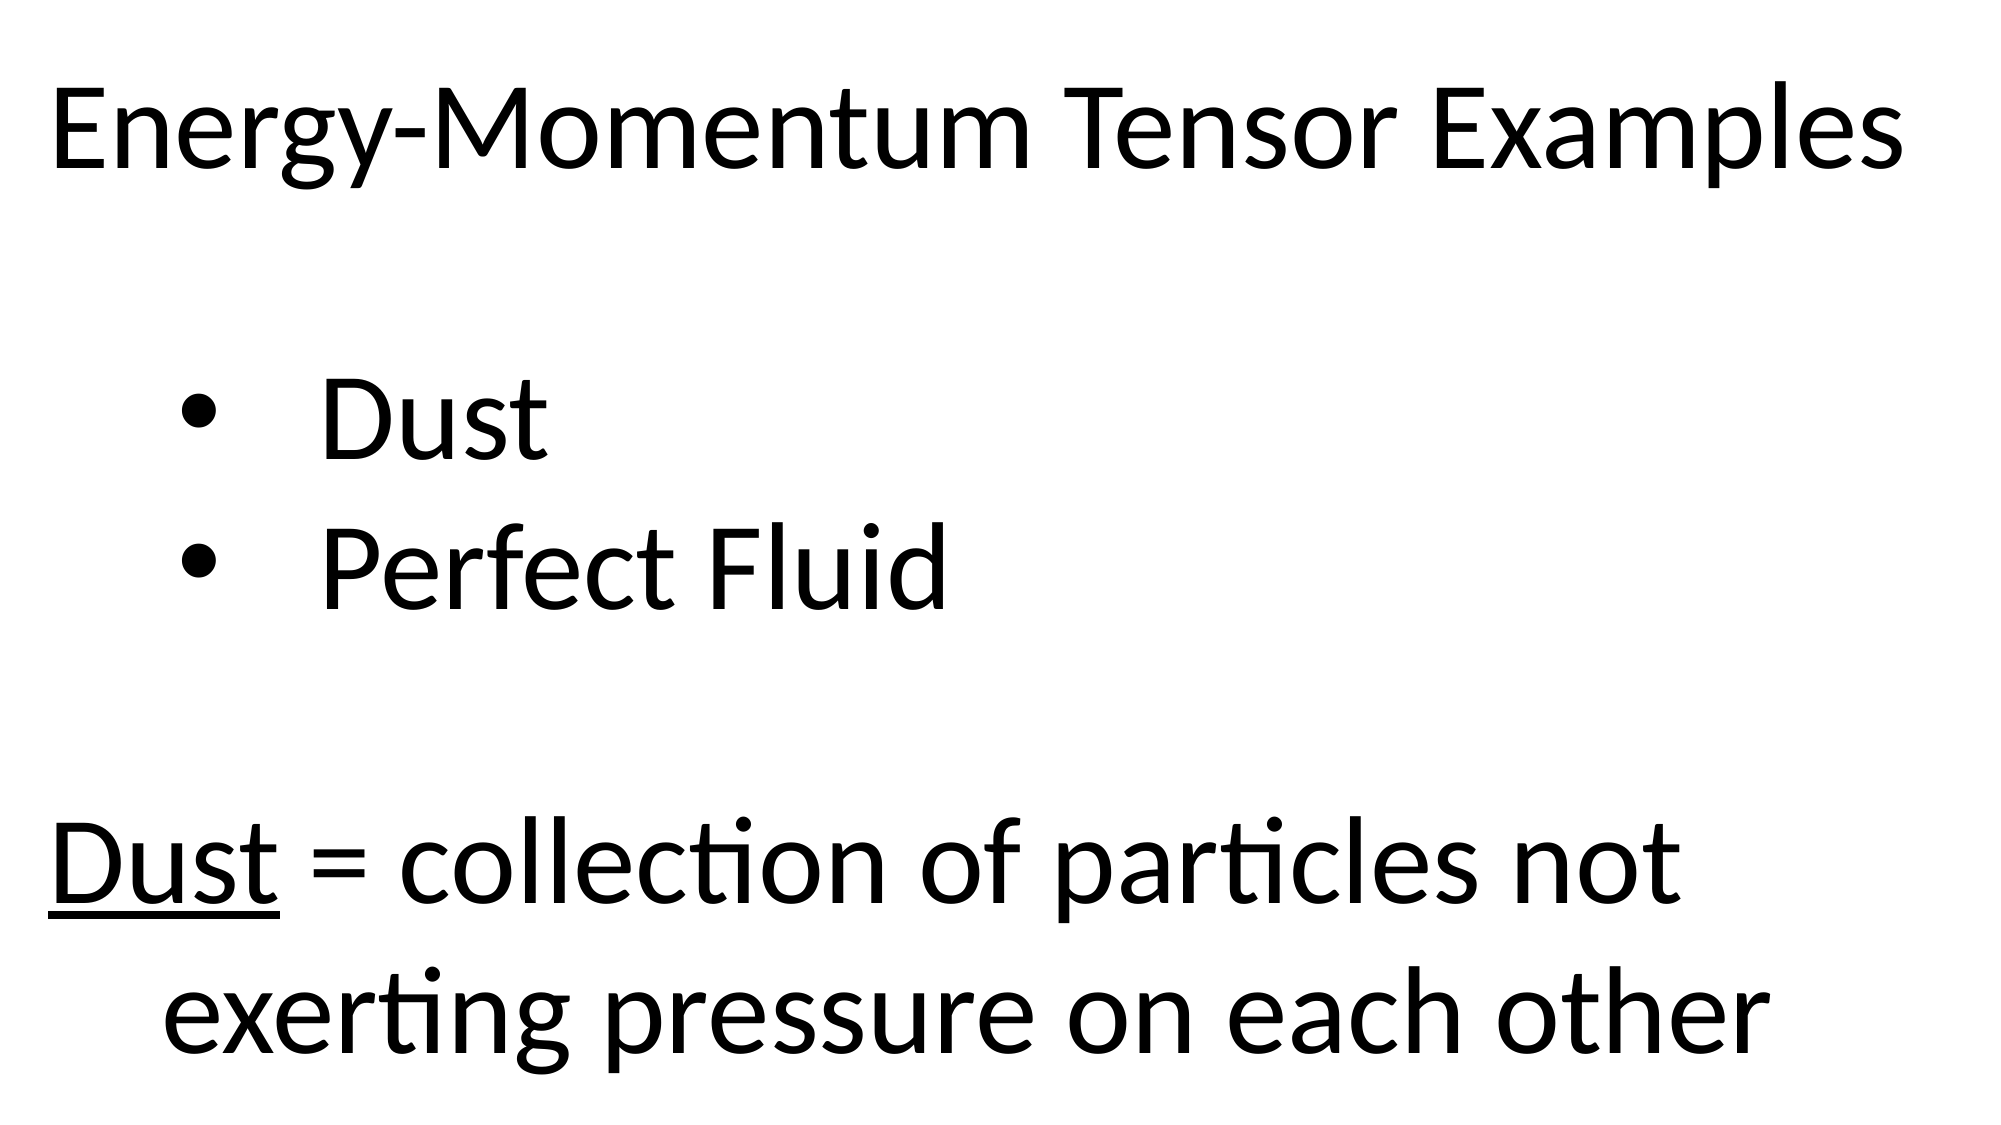

Energy-Momentum Tensor Examples
Dust
Perfect Fluid
Dust = collection of particles not
    exerting pressure on each other